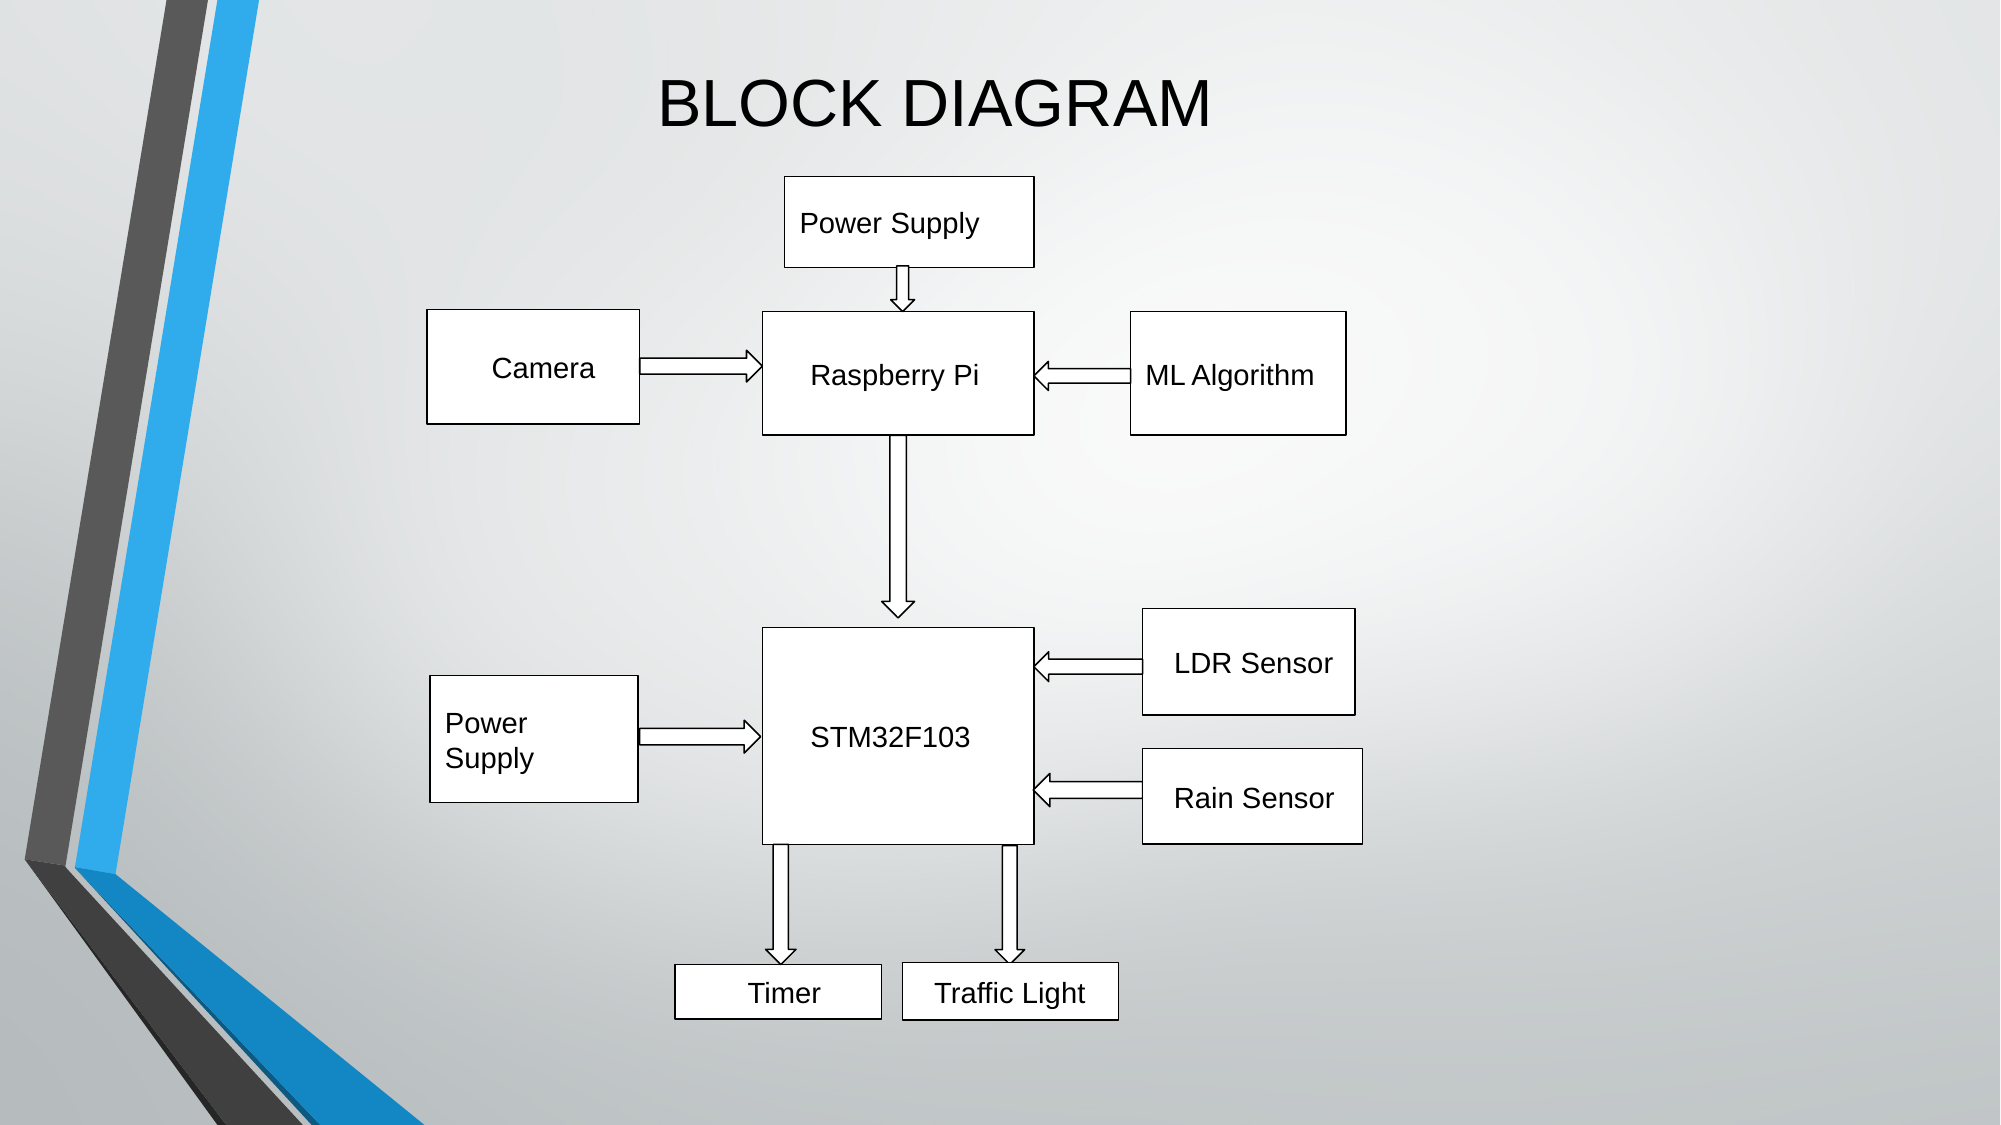

# BLOCK DIAGRAM

Power Supply

      Camera
    Raspberry Pi
ML Algorithm

  LDR Sensor
    STM32F103

Power Supply

       Timer
  Rain Sensor

  Traffic Light